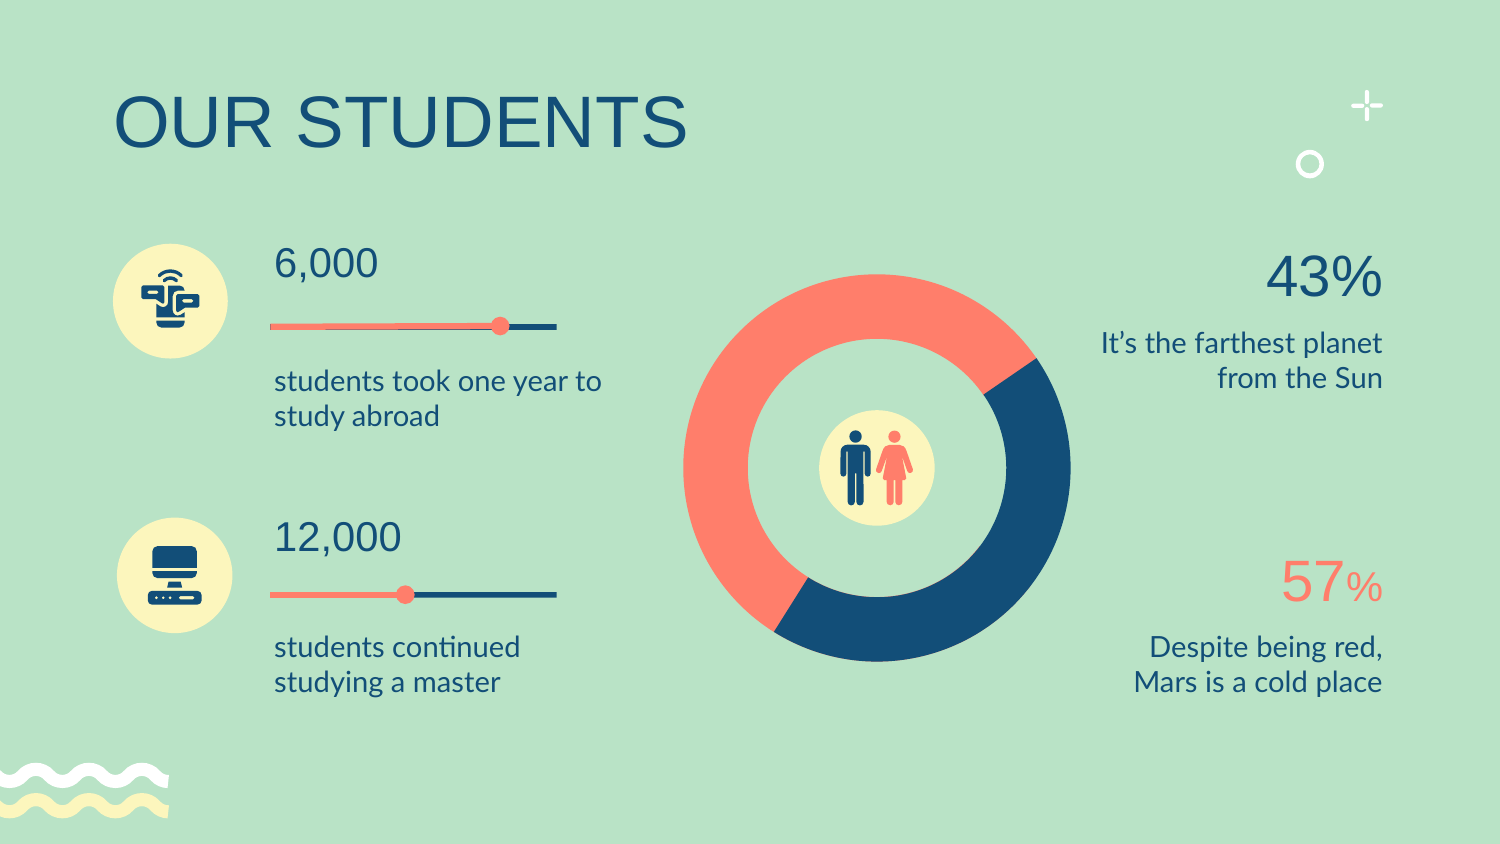

# OUR STUDENTS
6,000
43%

It’s the farthest planet from the Sun

students took one year to study abroad

12,000

57%

students continued studying a master
Despite being red, Mars is a cold place